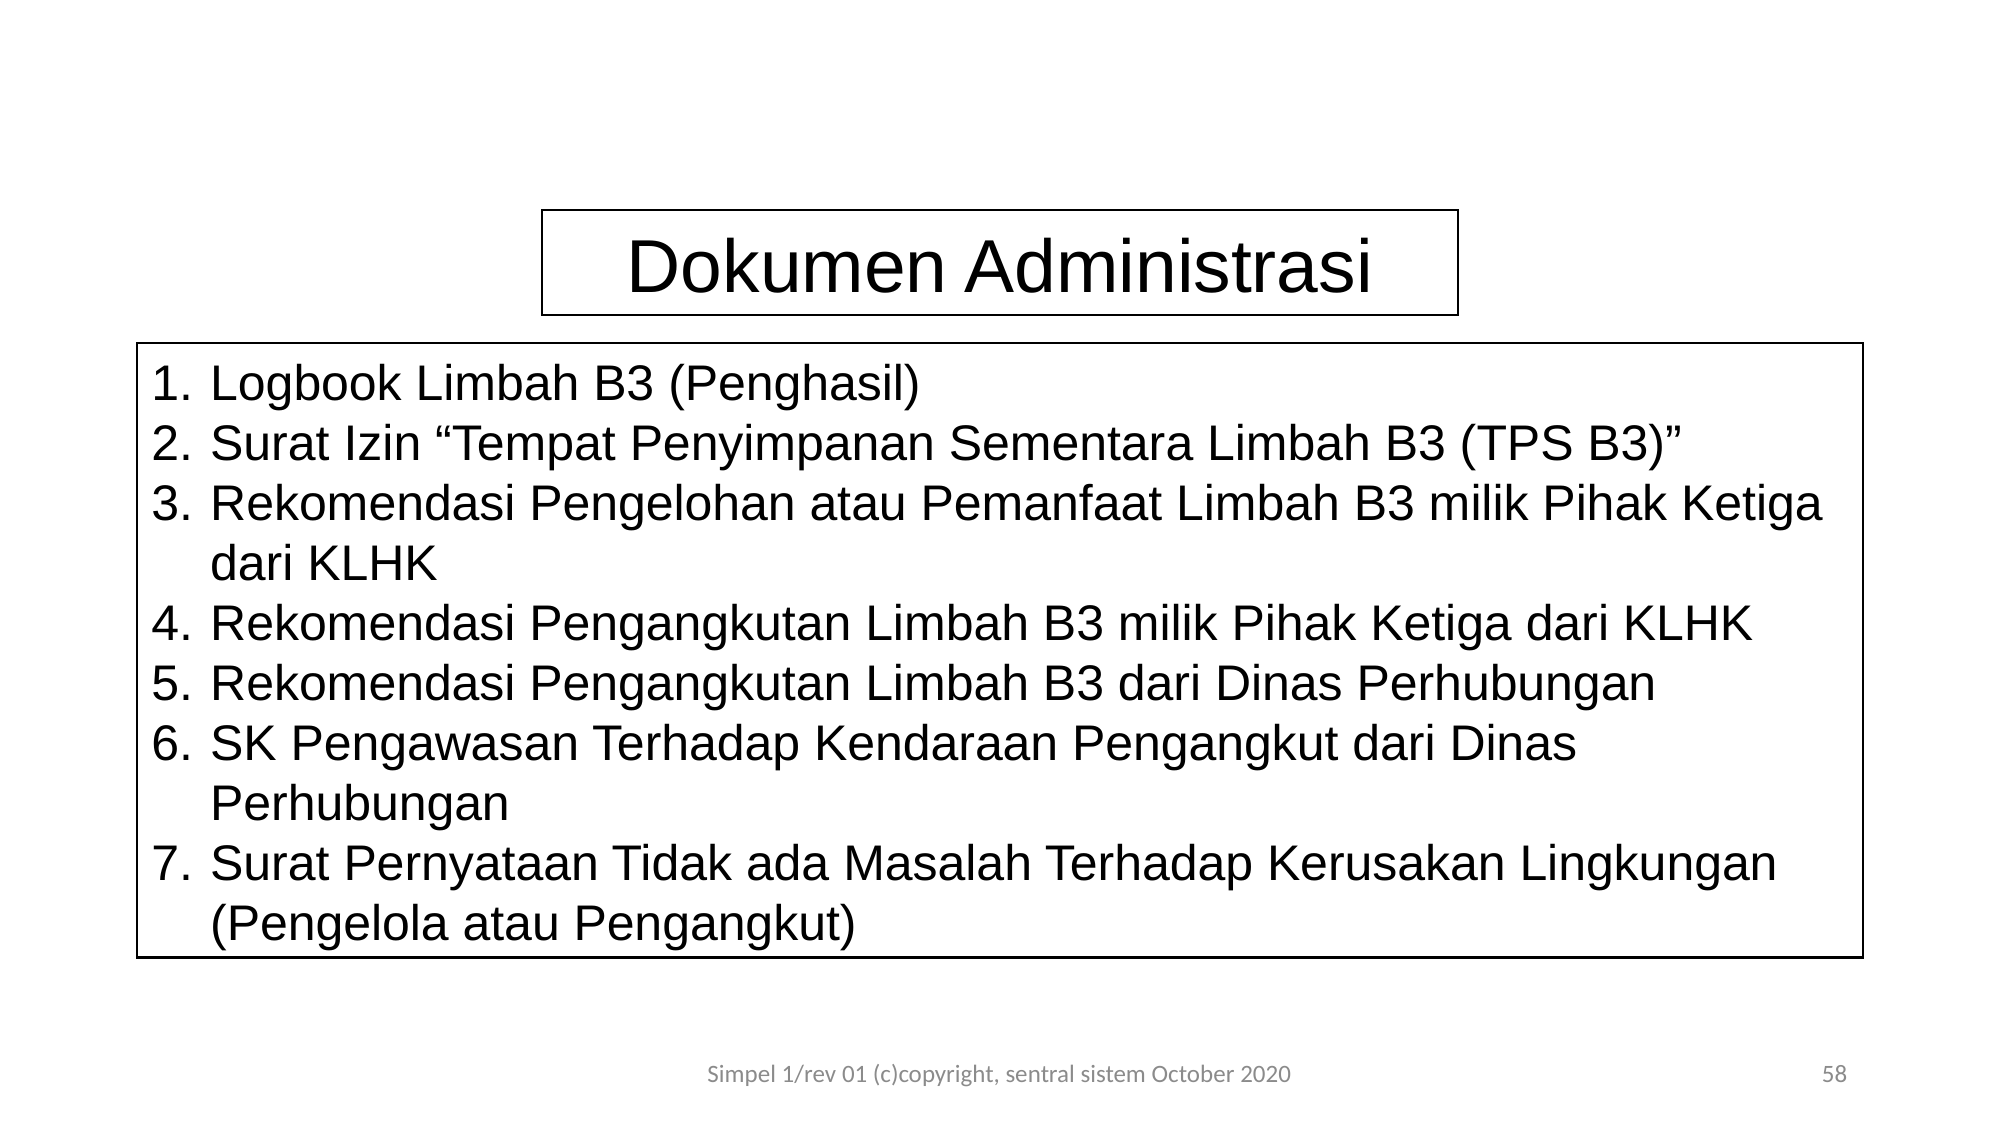

Dokumen Administrasi
Logbook Limbah B3 (Penghasil)
Surat Izin “Tempat Penyimpanan Sementara Limbah B3 (TPS B3)”
Rekomendasi Pengelohan atau Pemanfaat Limbah B3 milik Pihak Ketiga dari KLHK
Rekomendasi Pengangkutan Limbah B3 milik Pihak Ketiga dari KLHK
Rekomendasi Pengangkutan Limbah B3 dari Dinas Perhubungan
SK Pengawasan Terhadap Kendaraan Pengangkut dari Dinas Perhubungan
Surat Pernyataan Tidak ada Masalah Terhadap Kerusakan Lingkungan (Pengelola atau Pengangkut)
Simpel 1/rev 01 (c)copyright, sentral sistem October 2020
58